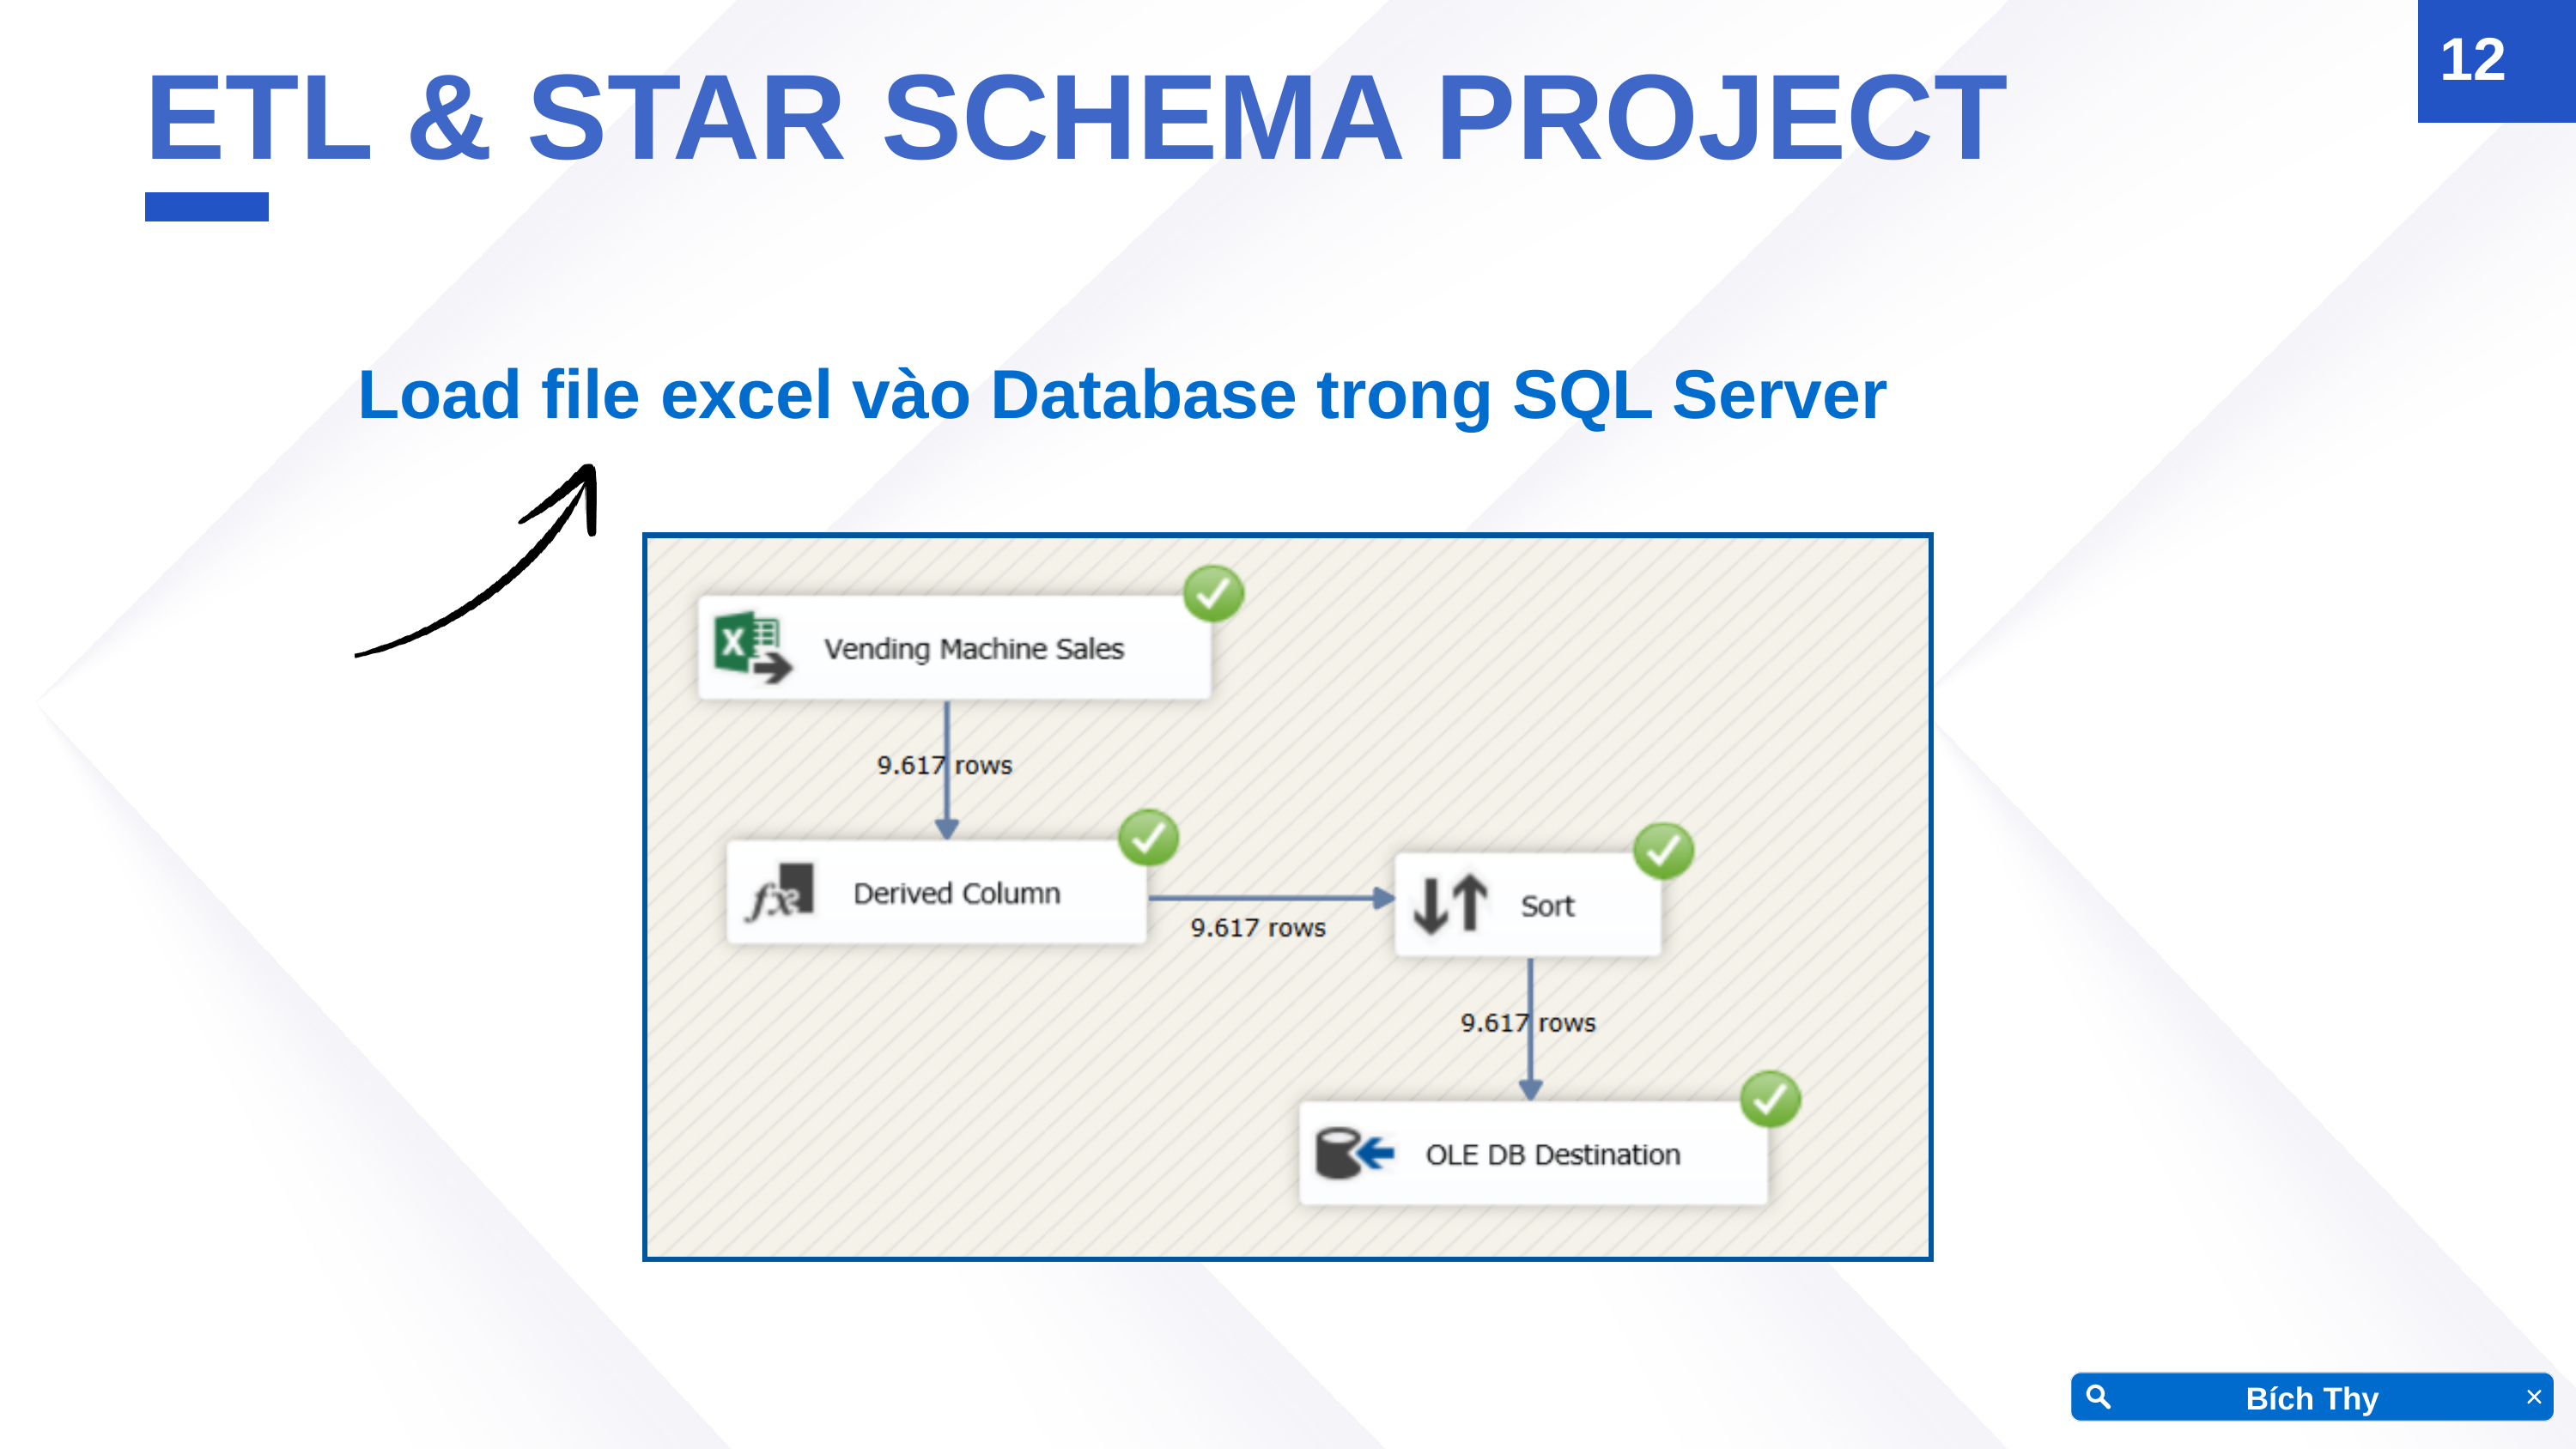

12
ETL & STAR SCHEMA PROJECT

Load file excel vào Database trong SQL Server

Bích Thy